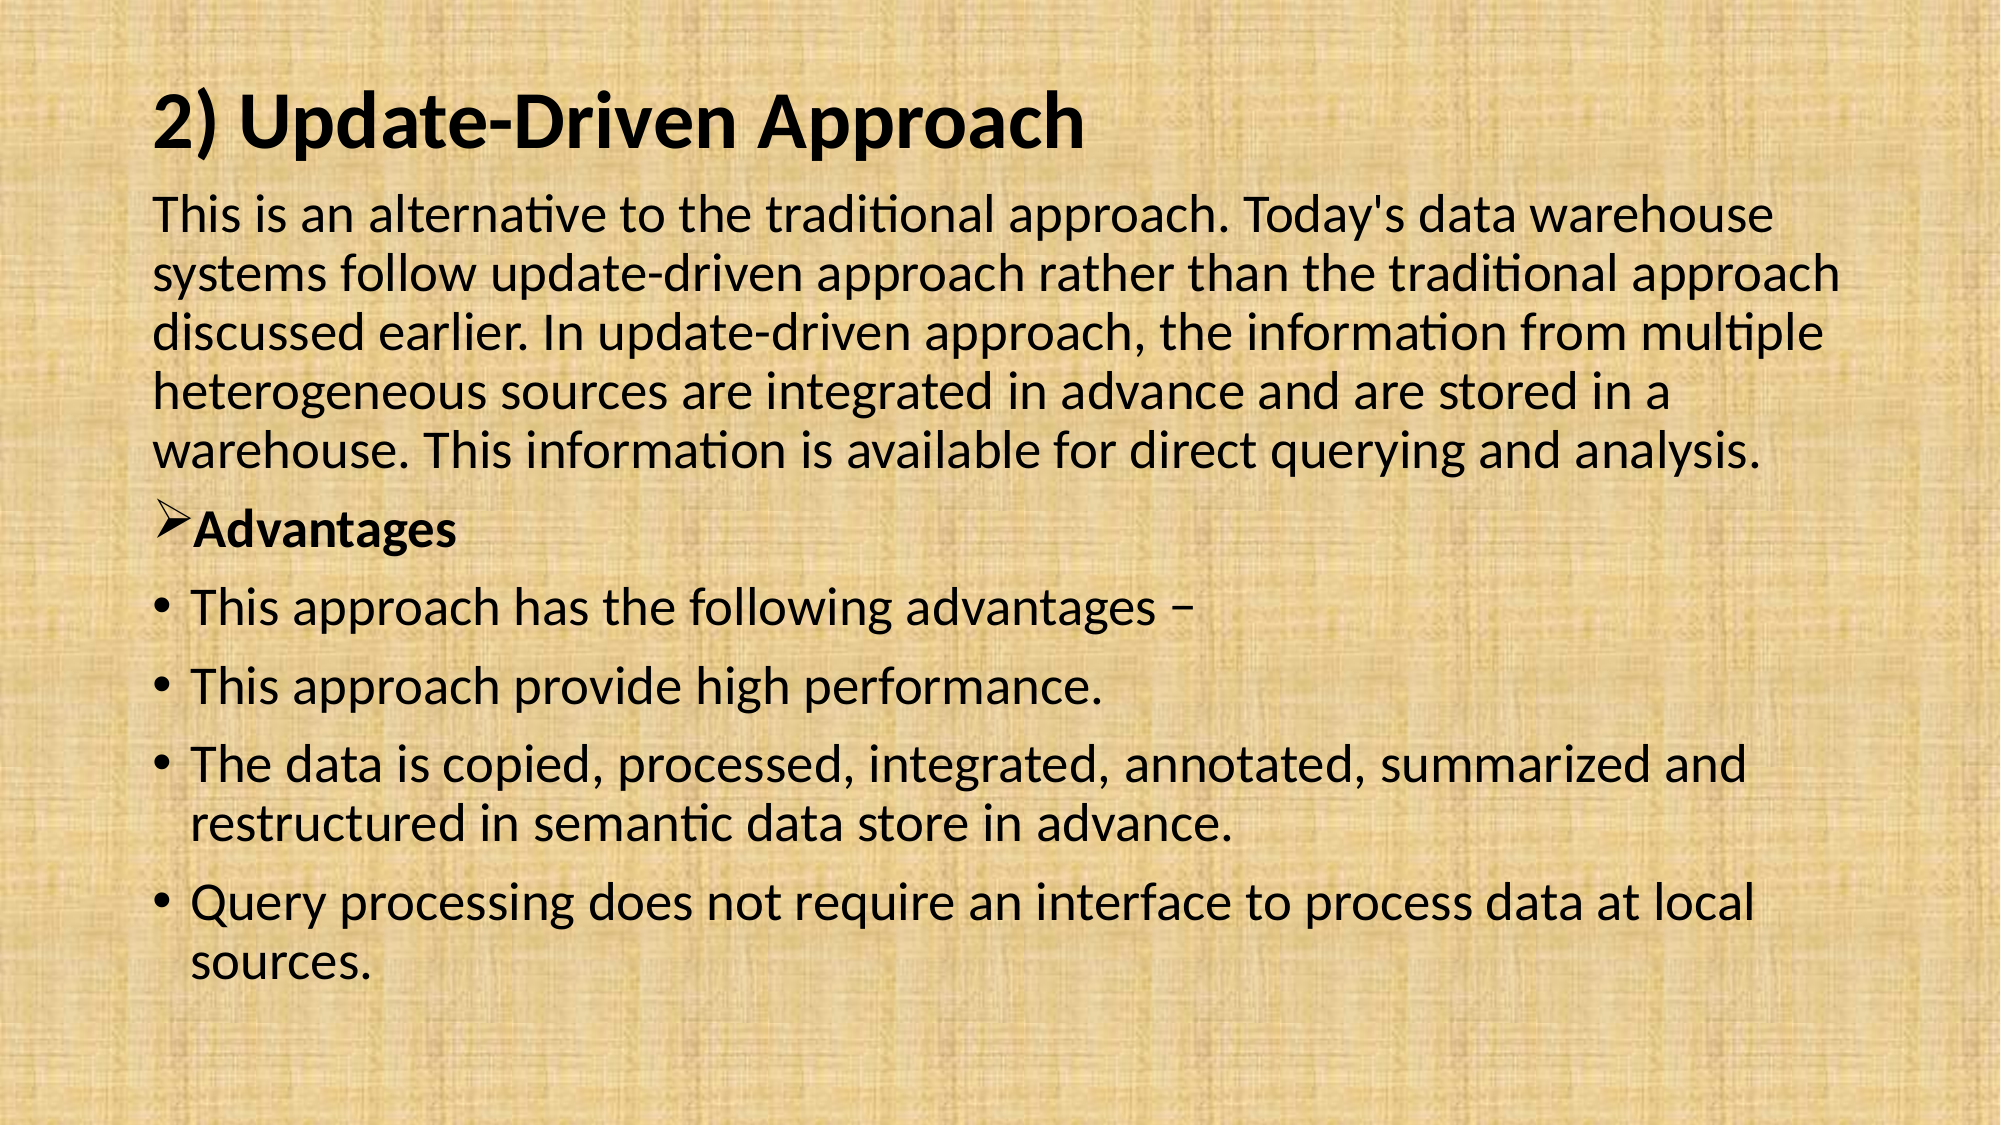

2) Update-Driven Approach
This is an alternative to the traditional approach. Today's data warehouse systems follow update-driven approach rather than the traditional approach discussed earlier. In update-driven approach, the information from multiple heterogeneous sources are integrated in advance and are stored in a warehouse. This information is available for direct querying and analysis.
Advantages
This approach has the following advantages −
This approach provide high performance.
The data is copied, processed, integrated, annotated, summarized and restructured in semantic data store in advance.
Query processing does not require an interface to process data at local sources.